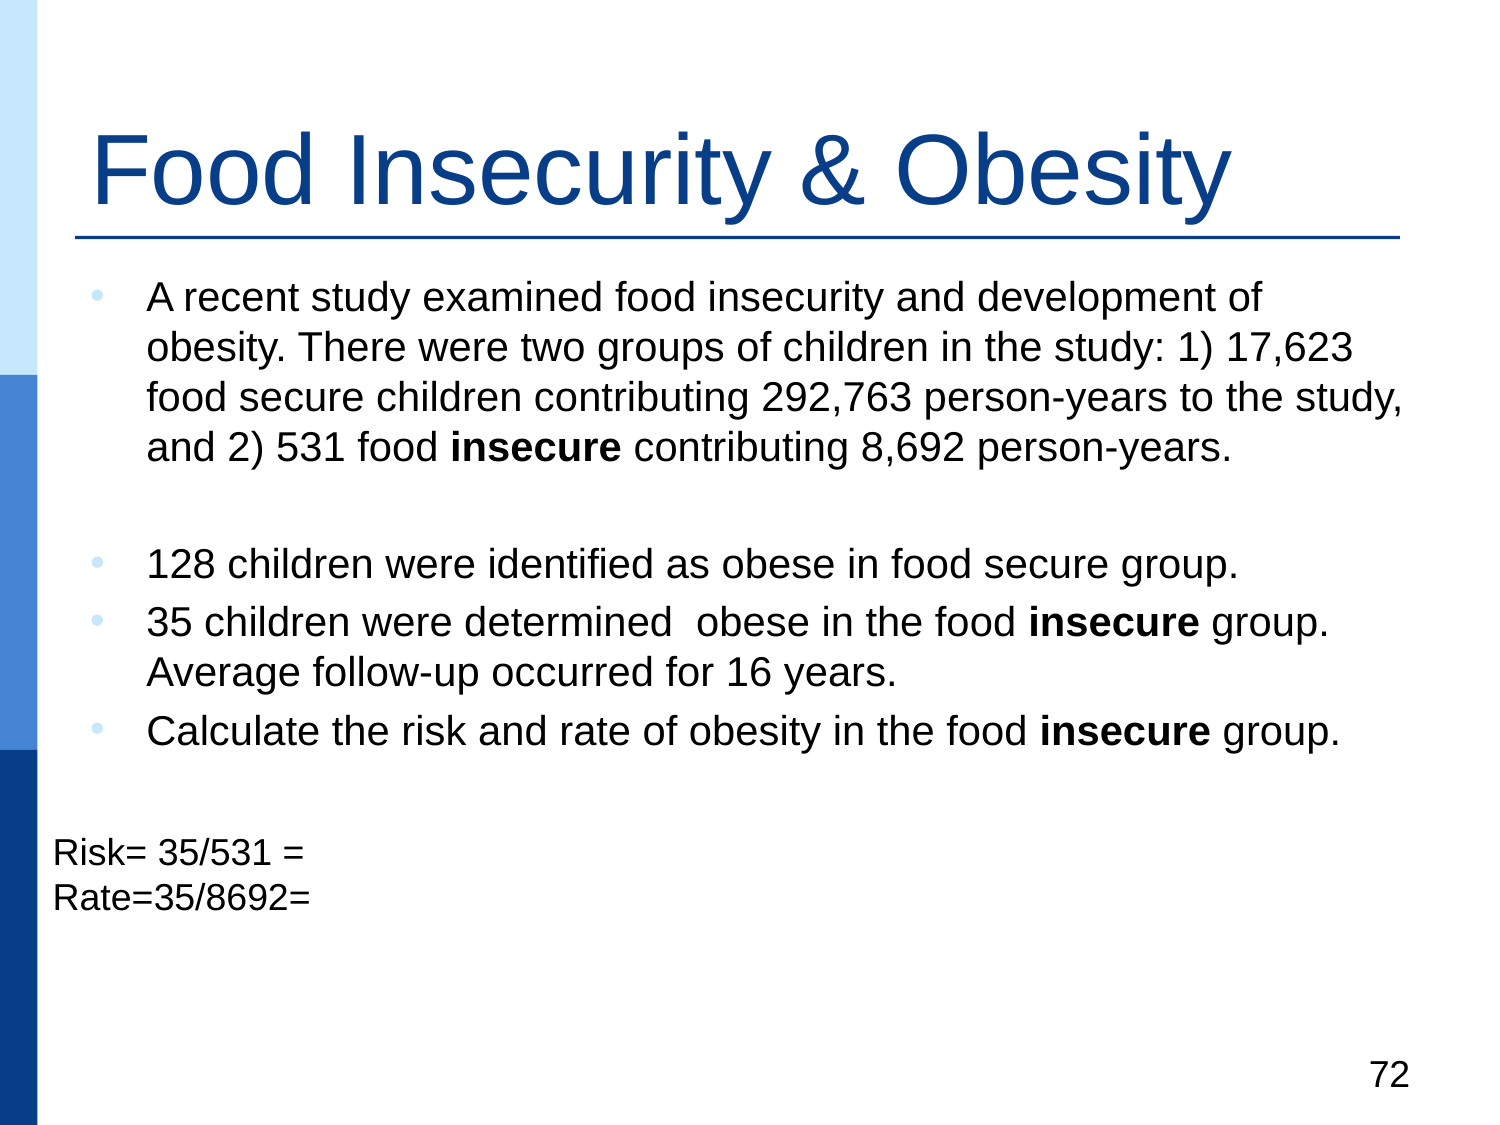

# Food Insecurity & Obesity
A recent study examined food insecurity and development of obesity. There were two groups of children in the study: 1) 17,623 food secure children contributing 292,763 person-years to the study, and 2) 531 food insecure contributing 8,692 person-years.

128 children were identified as obese in food secure group.
35 children were determined  obese in the food insecure group. Average follow-up occurred for 16 years.
Calculate the risk and rate of obesity in the food insecure group.

Risk= 35/531 =
Rate=35/8692=
72